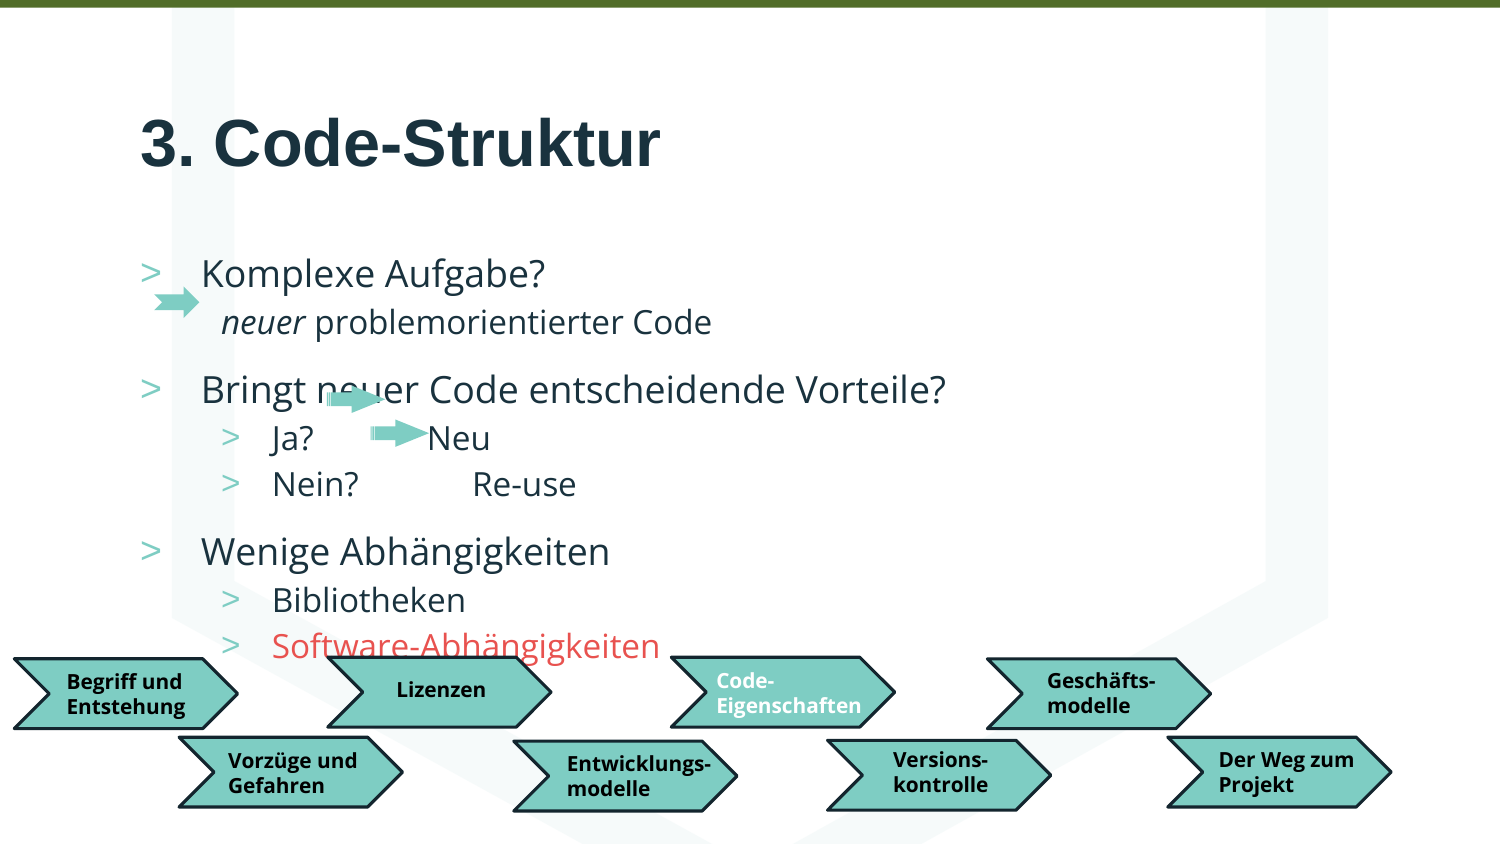

# 3. Code-Struktur
Komplexe Aufgabe?
neuer problemorientierter Code
Bringt neuer Code entscheidende Vorteile?
Ja?             Neu
Nein?             Re-use
Wenige Abhängigkeiten
Bibliotheken
Software-Abhängigkeiten

Code-
Eigenschaften
Geschäfts-
modelle
Begriff und Entstehung
Lizenzen

Der Weg zum
Projekt
Versions-
kontrolle
Vorzüge und Gefahren

Entwicklungs-
modelle